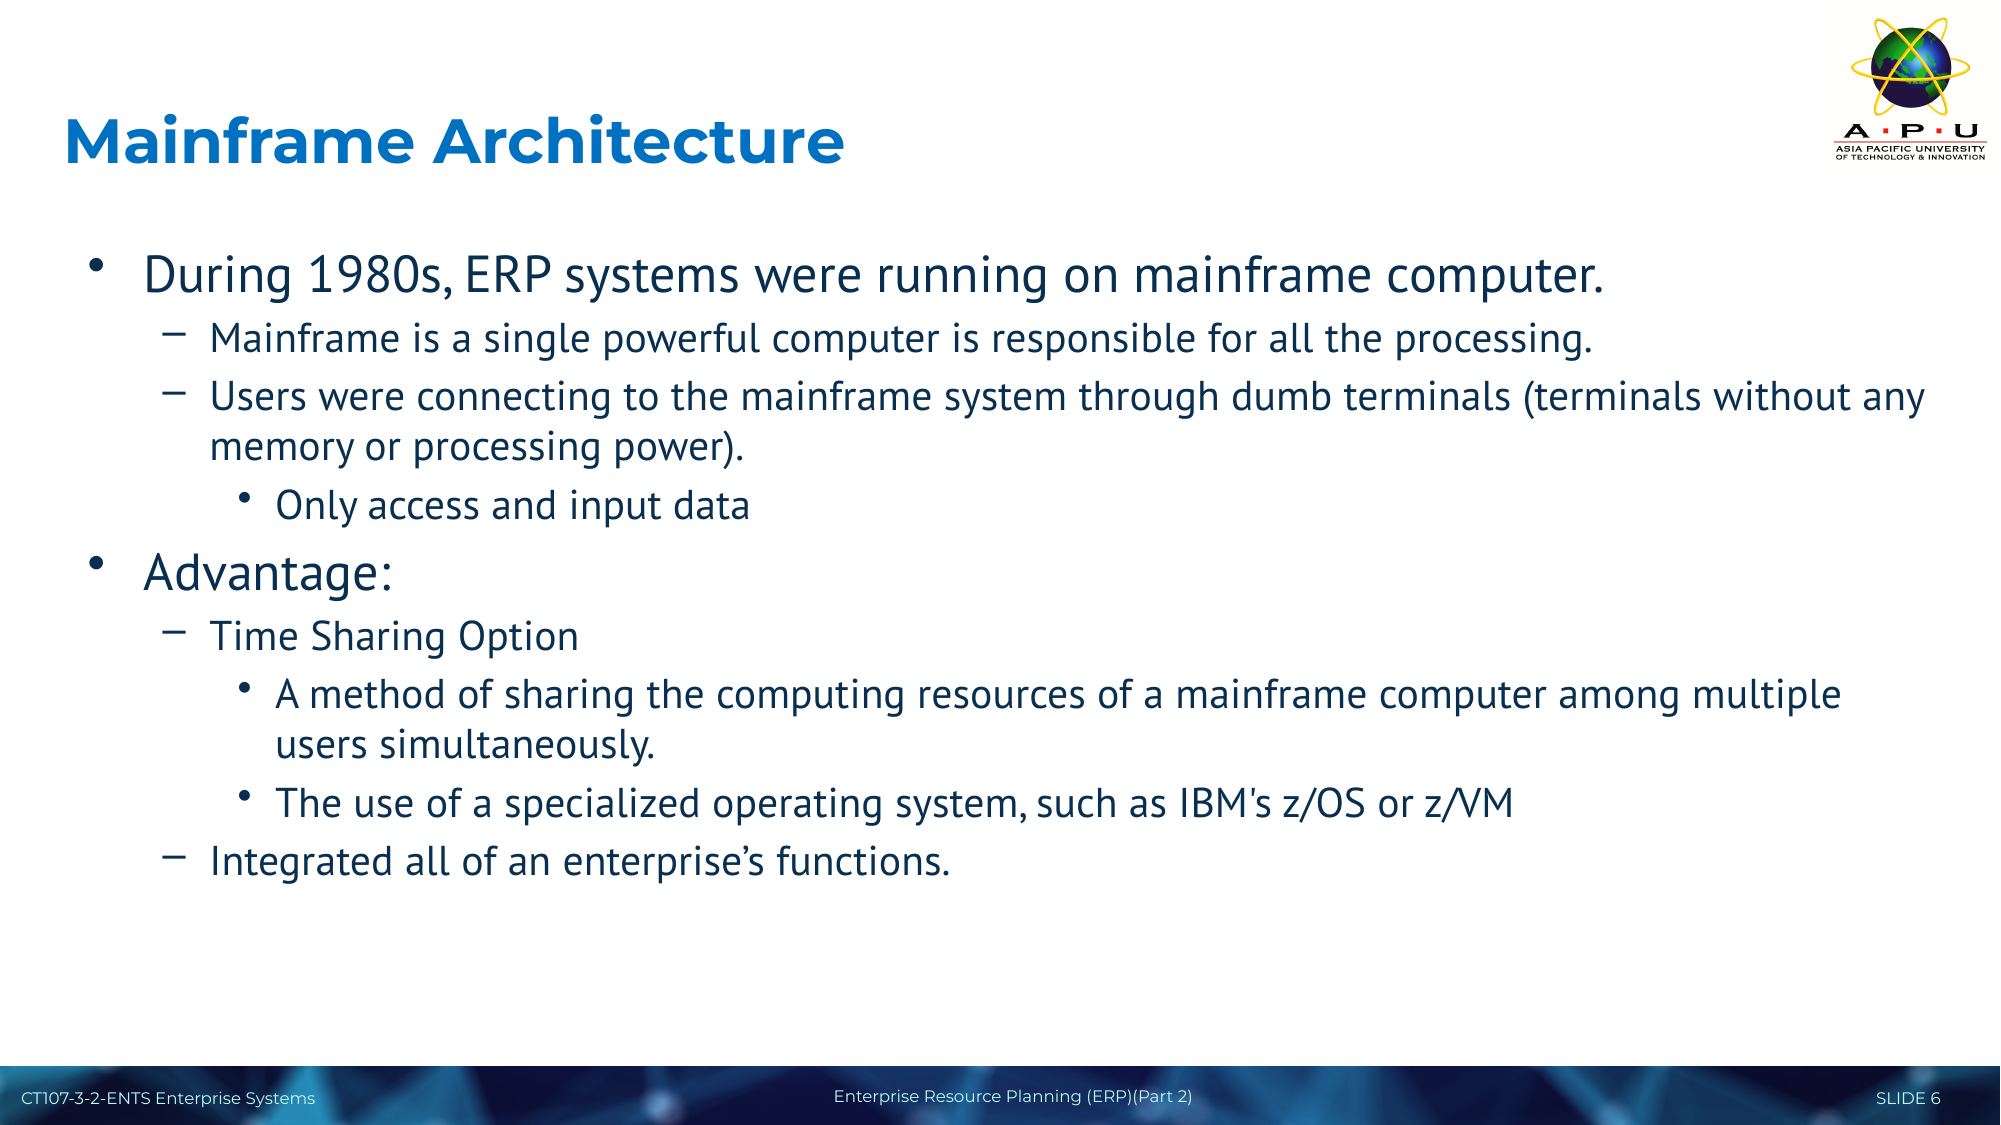

# Mainframe Architecture
During 1980s, ERP systems were running on mainframe computer.
Mainframe is a single powerful computer is responsible for all the processing.
Users were connecting to the mainframe system through dumb terminals (terminals without any memory or processing power).
Only access and input data
Advantage:
Time Sharing Option
A method of sharing the computing resources of a mainframe computer among multiple users simultaneously.
The use of a specialized operating system, such as IBM's z/OS or z/VM
Integrated all of an enterprise’s functions.